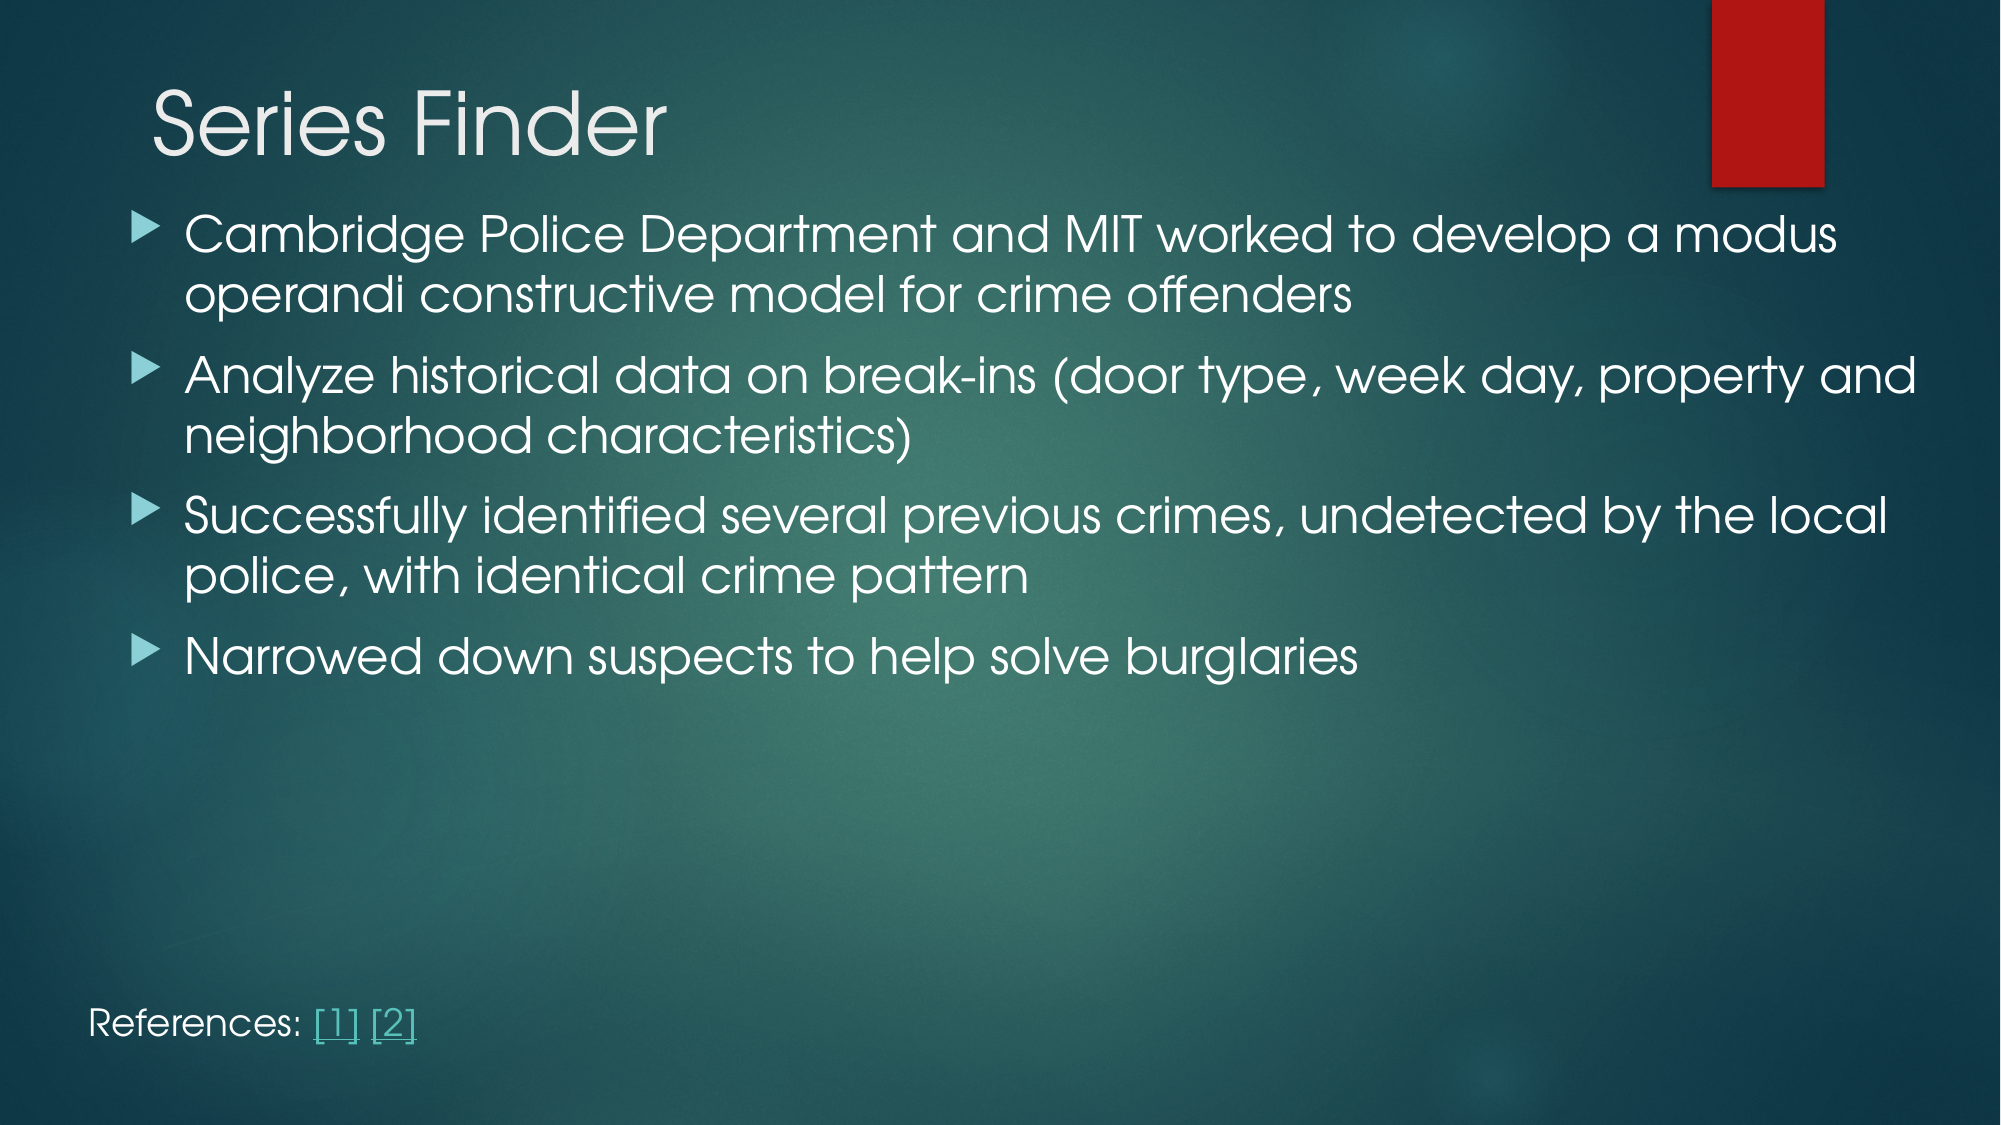

# Series Finder
Cambridge Police Department and MIT worked to develop a modus operandi constructive model for crime offenders
Analyze historical data on break-ins (door type, week day, property and neighborhood characteristics)
Successfully identified several previous crimes, undetected by the local police, with identical crime pattern
Narrowed down suspects to help solve burglaries
References: [1] [2]